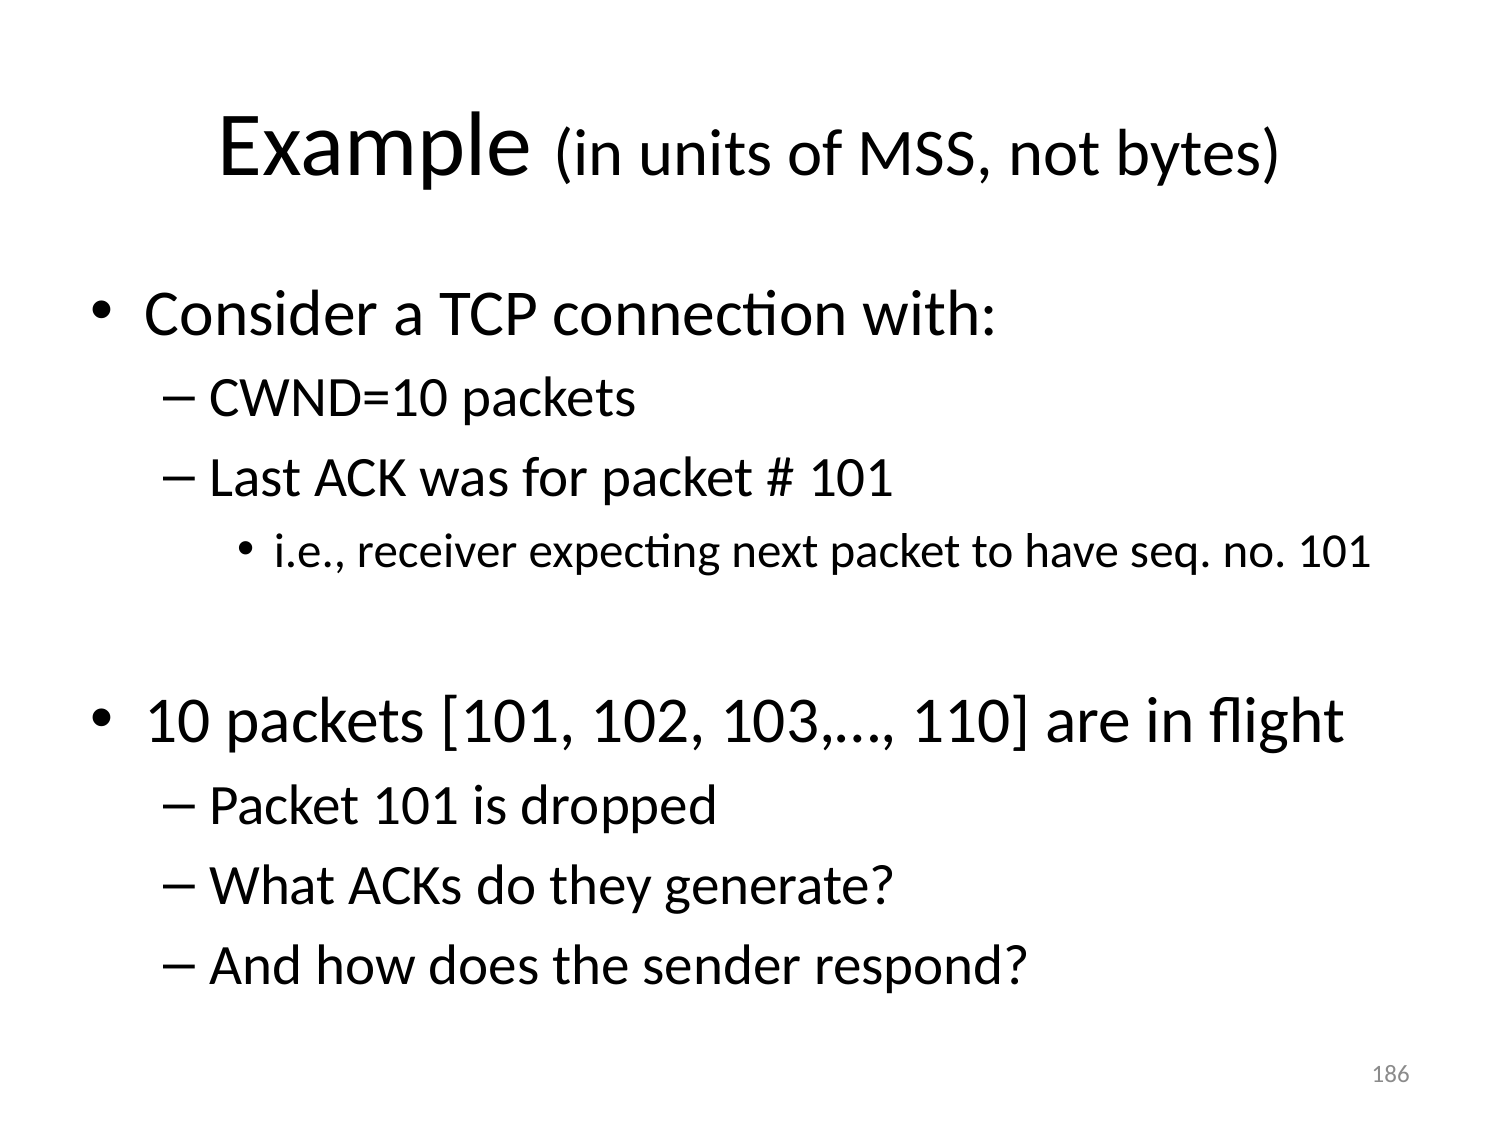

# Example (in units of MSS, not bytes)
Consider a TCP connection with:
CWND=10 packets
Last ACK was for packet # 101
i.e., receiver expecting next packet to have seq. no. 101

10 packets [101, 102, 103,…, 110] are in flight
Packet 101 is dropped
What ACKs do they generate?
And how does the sender respond?
186